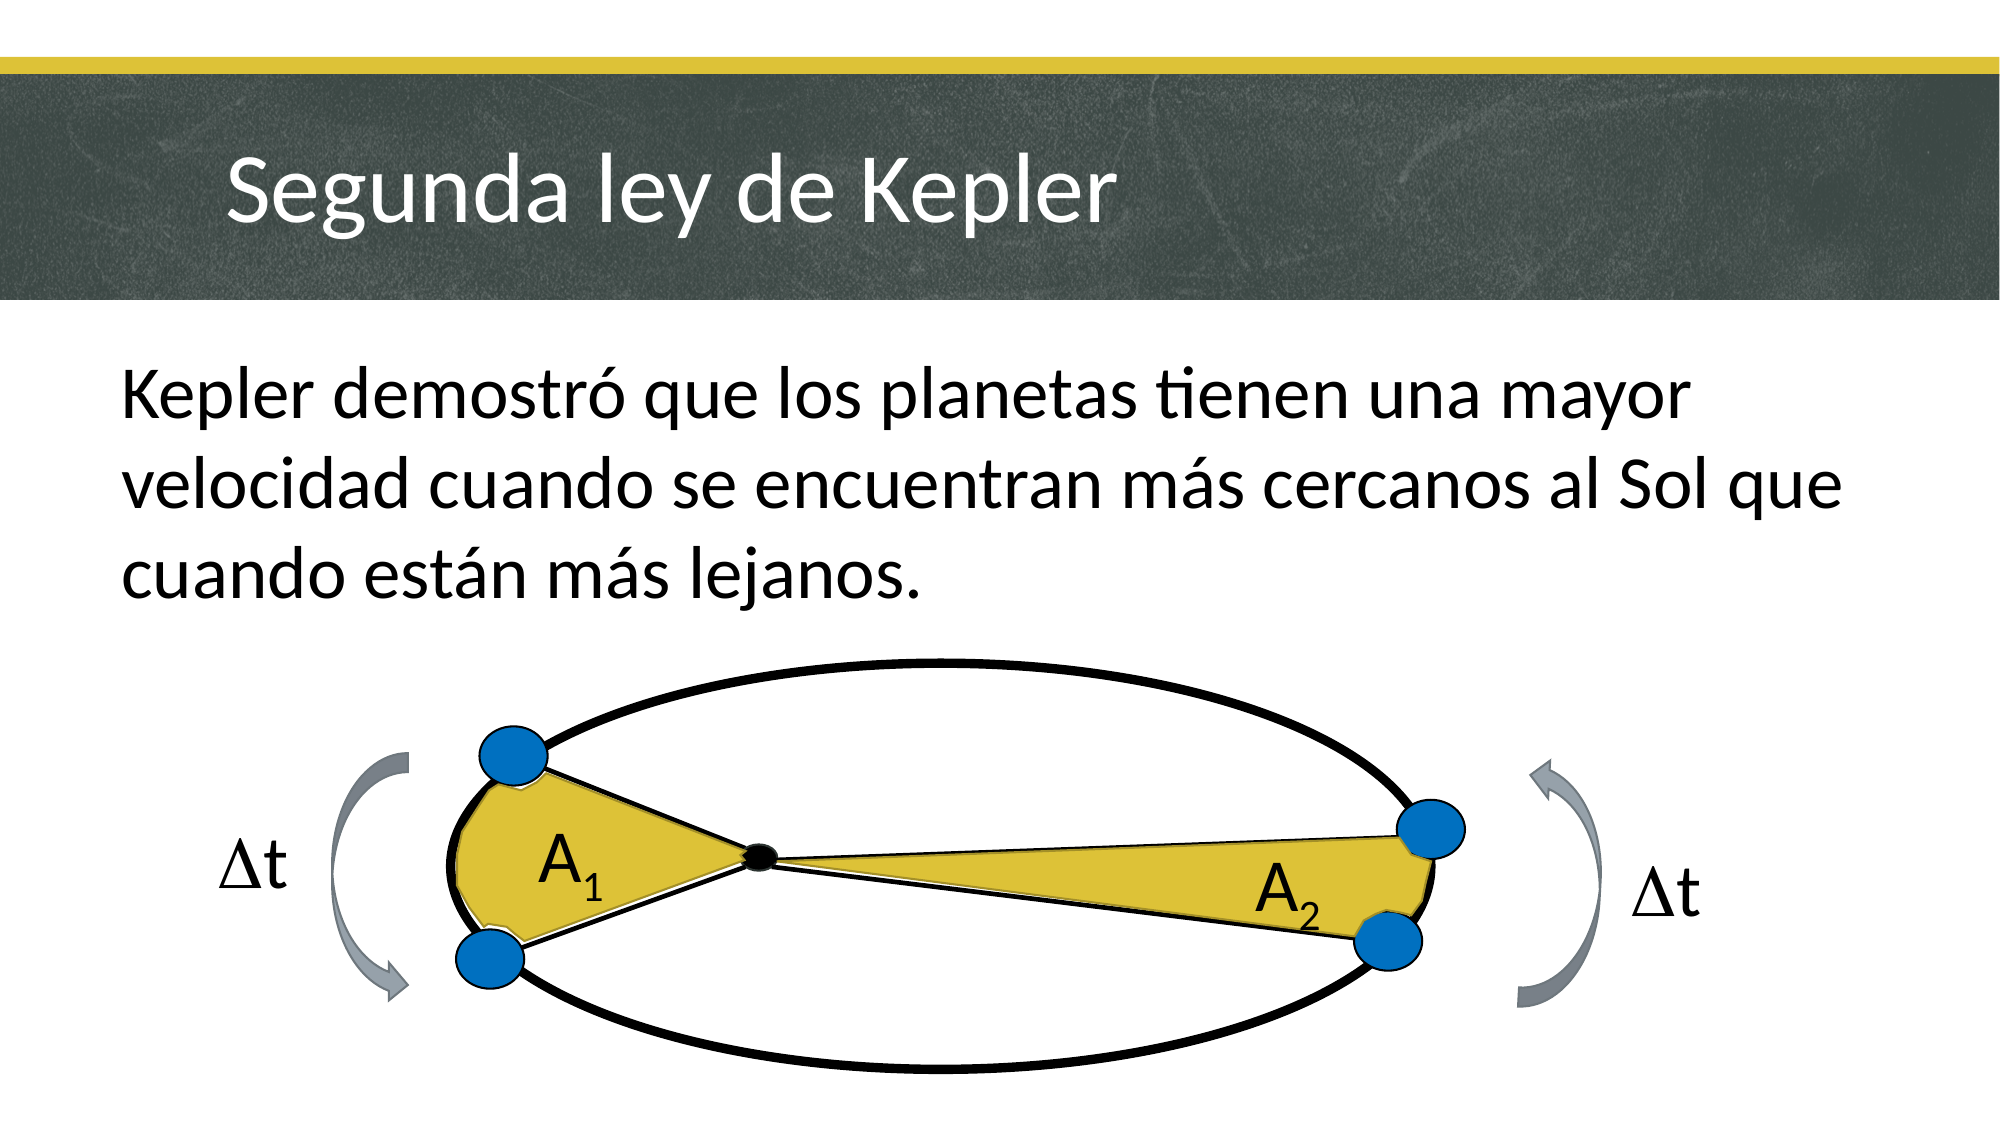

# Segunda ley de Kepler
Kepler demostró que los planetas tienen una mayor velocidad cuando se encuentran más cercanos al Sol que cuando están más lejanos.

A1

Δt
A2

Δt